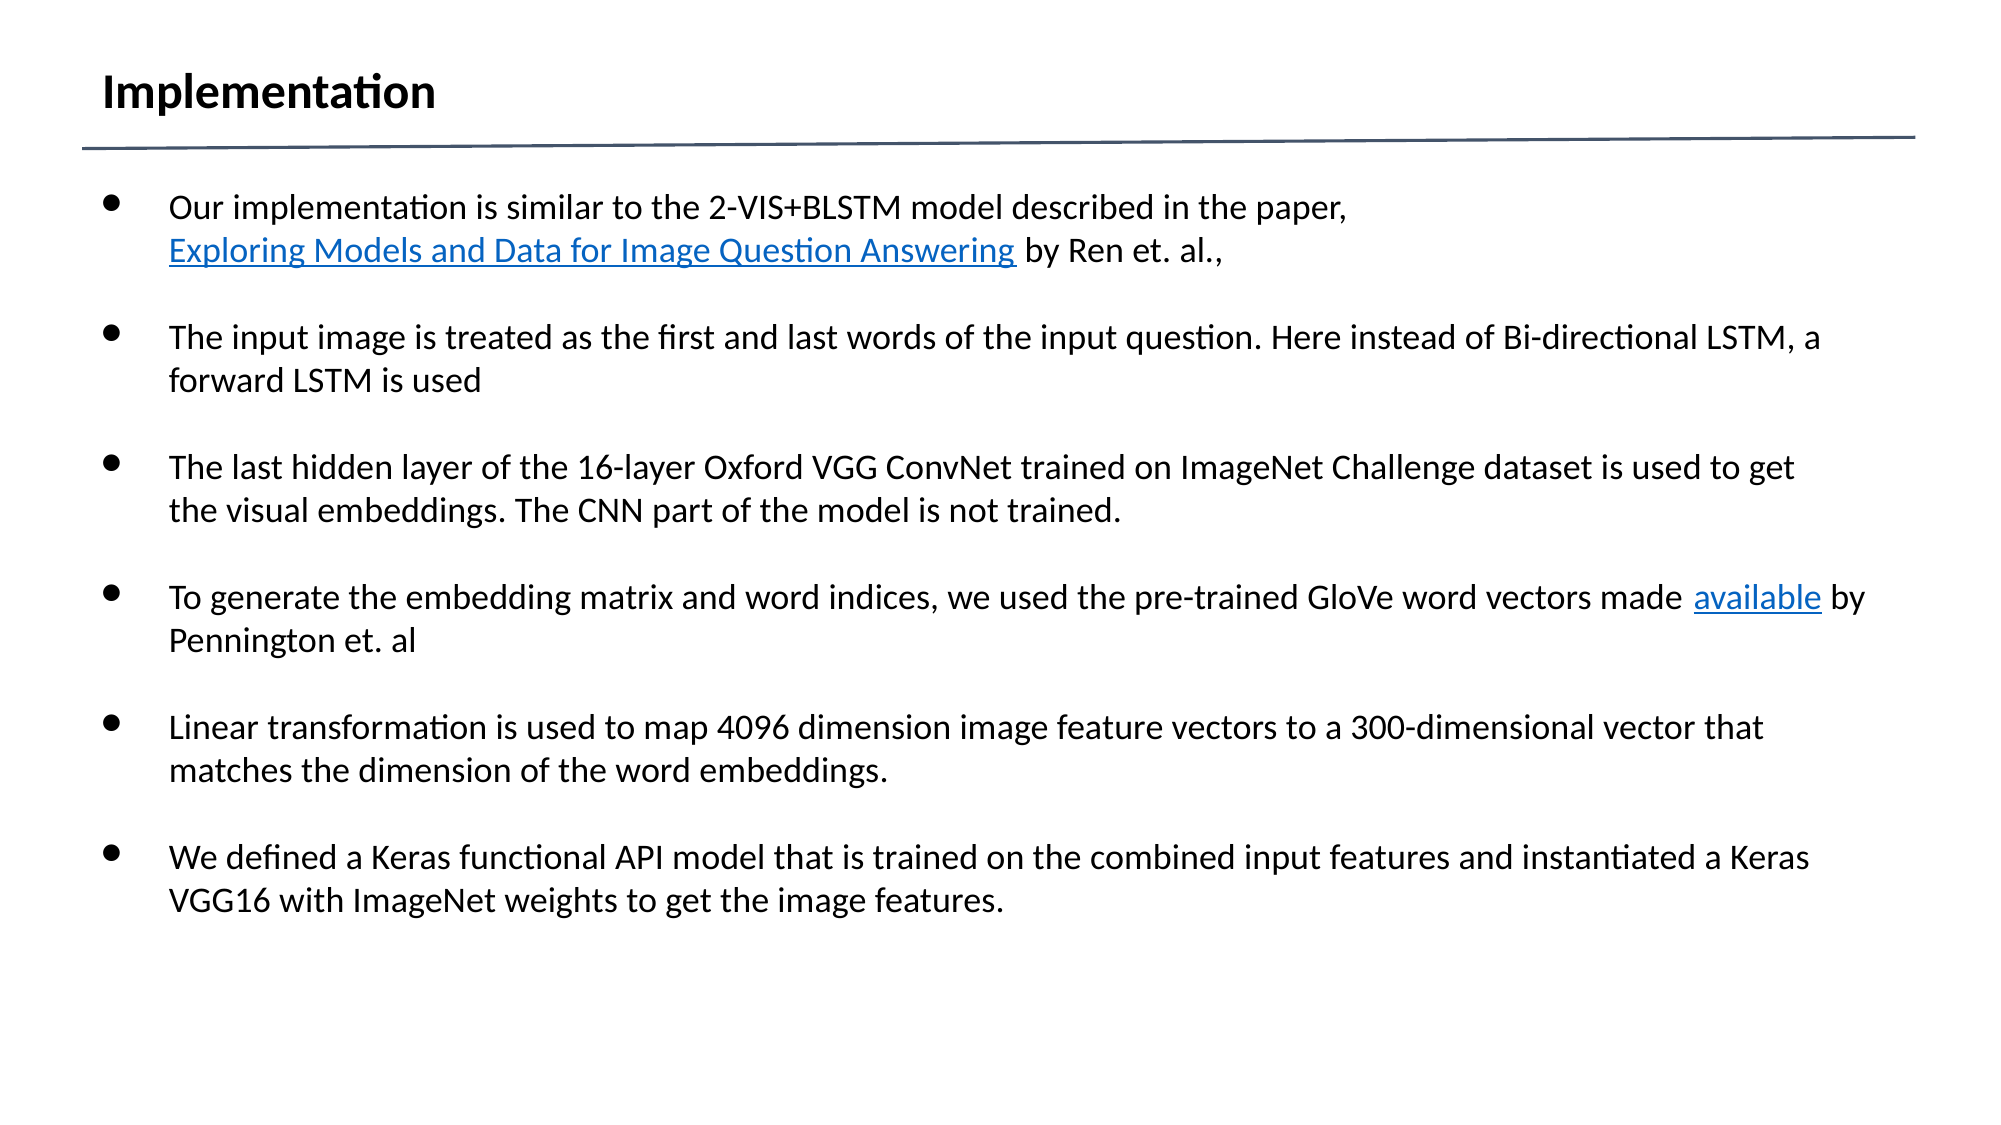

Implementation

Our implementation is similar to the 2-VIS+BLSTM model described in the paper, Exploring Models and Data for Image Question Answering by Ren et. al.,

The input image is treated as the first and last words of the input question. Here instead of Bi-directional LSTM, a forward LSTM is used

The last hidden layer of the 16-layer Oxford VGG ConvNet trained on ImageNet Challenge dataset is used to get
the visual embeddings. The CNN part of the model is not trained.

To generate the embedding matrix and word indices, we used the pre-trained GloVe word vectors made available by Pennington et. al

Linear transformation is used to map 4096 dimension image feature vectors to a 300-dimensional vector that matches the dimension of the word embeddings.

We defined a Keras functional API model that is trained on the combined input features and instantiated a Keras VGG16 with ImageNet weights to get the image features.